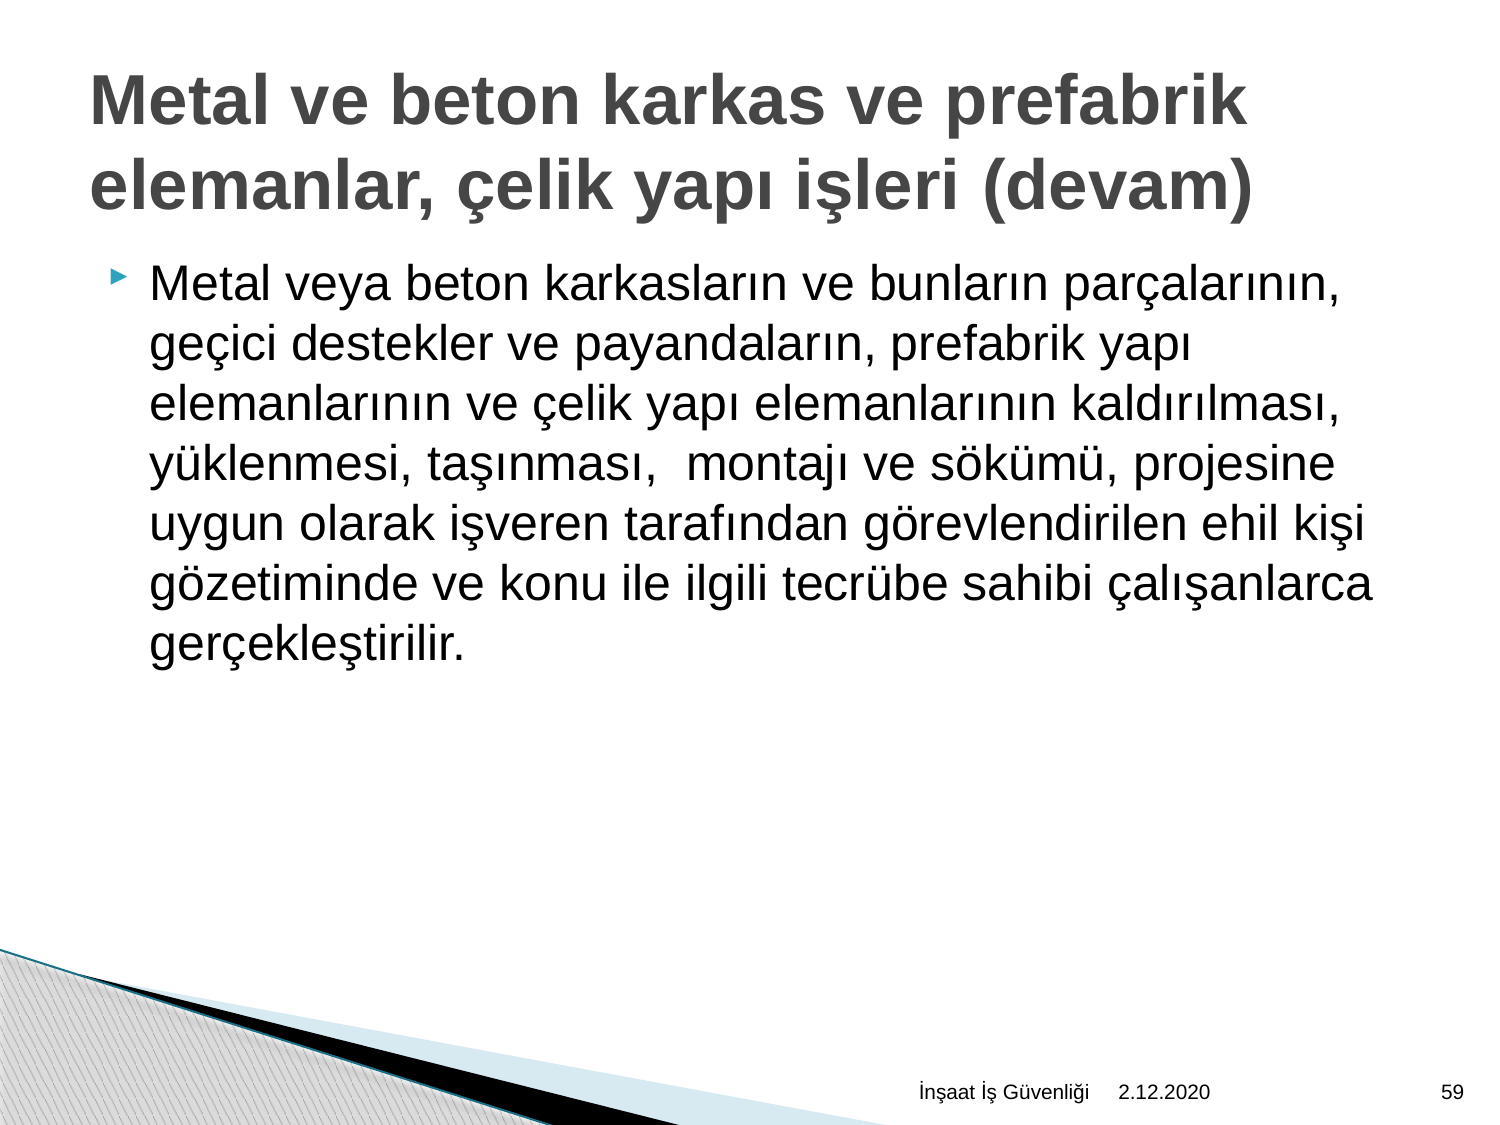

# Metal ve beton karkas ve prefabrik elemanlar, çelik yapı işleri (devam)
Metal veya beton karkasların ve bunların parçalarının, geçici destekler ve payandaların, prefabrik yapı elemanlarının ve çelik yapı elemanlarının kaldırılması, yüklenmesi, taşınması,  montajı ve sökümü, projesine uygun olarak işveren tarafından görevlendirilen ehil kişi gözetiminde ve konu ile ilgili tecrübe sahibi çalışanlarca gerçekleştirilir.
İnşaat İş Güvenliği
2.12.2020
59